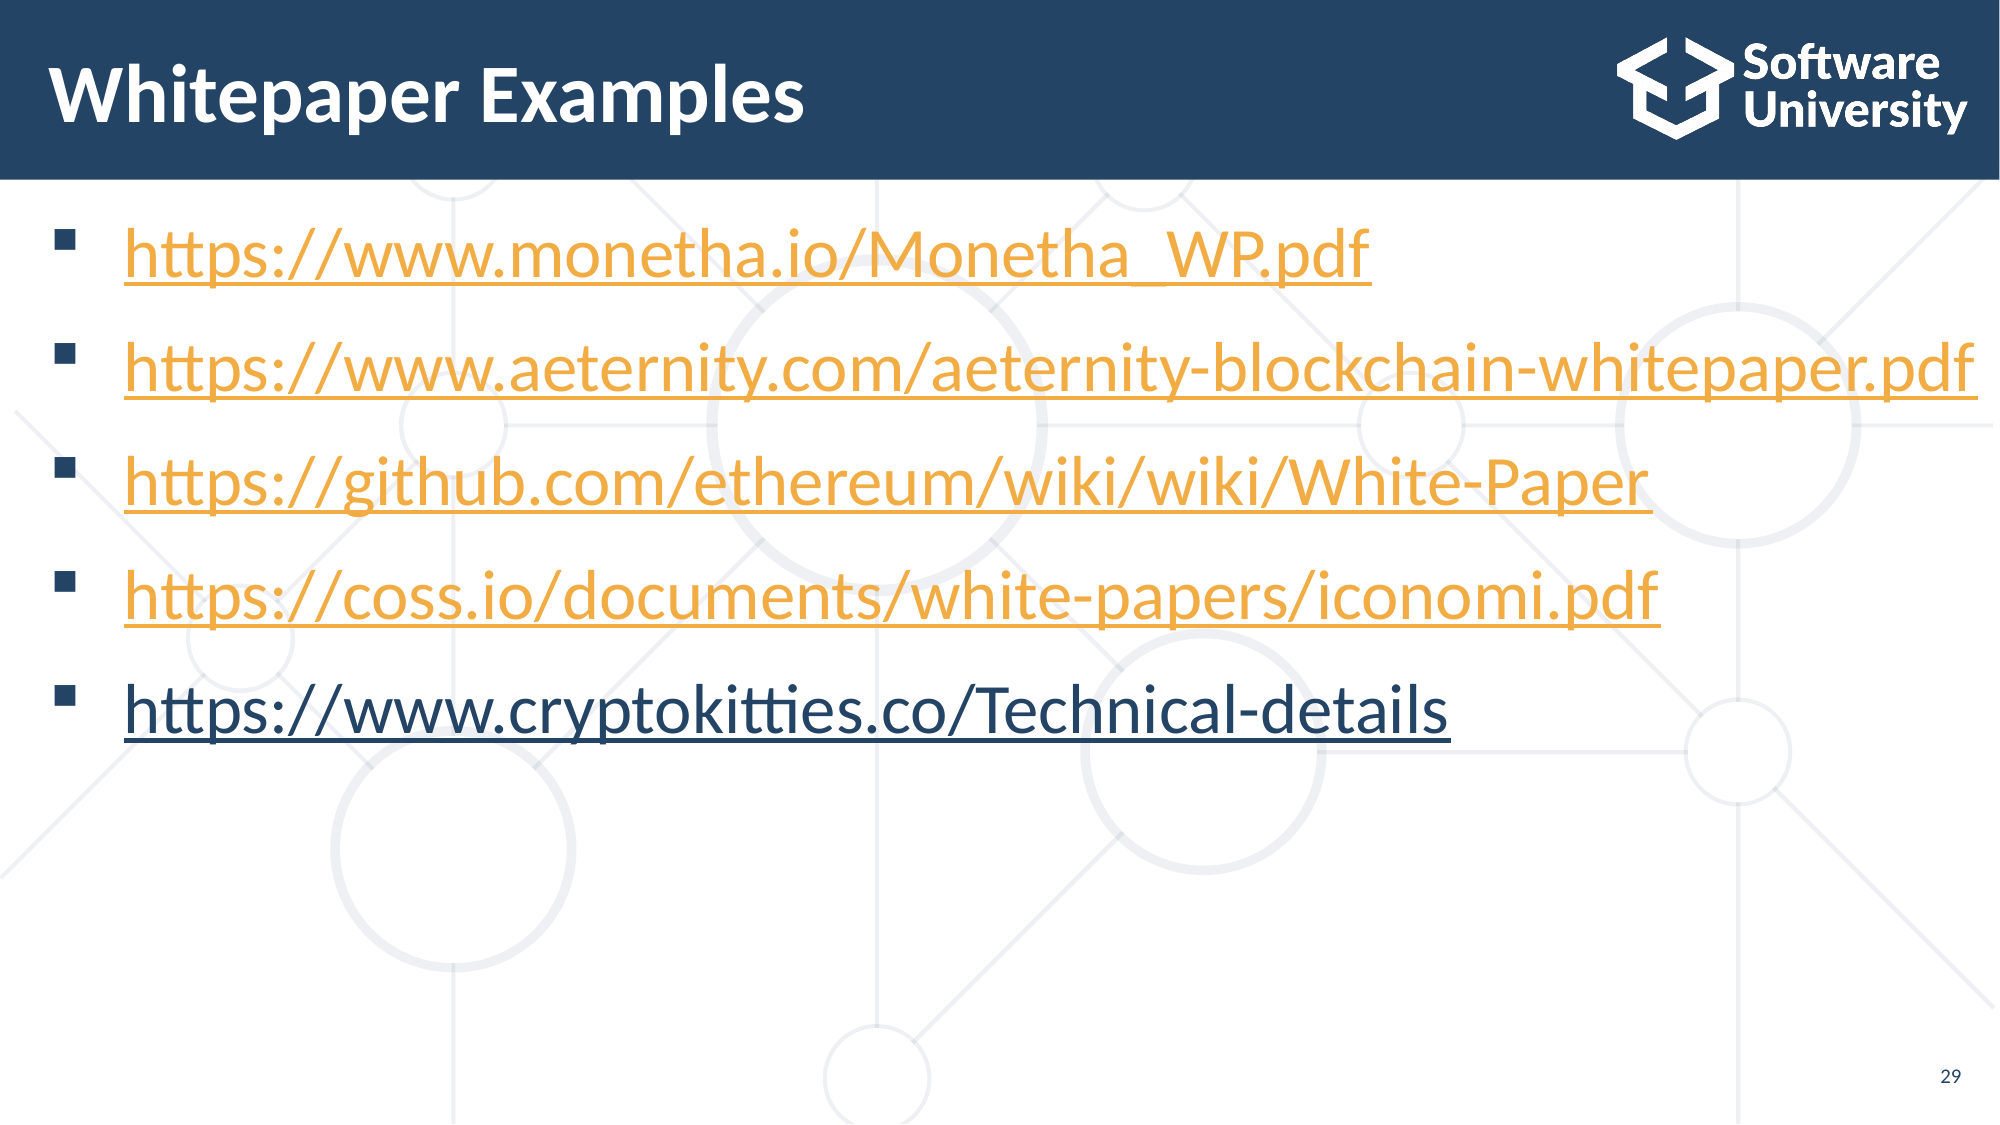

# Whitepaper Examples
https://www.monetha.io/Monetha_WP.pdf
https://www.aeternity.com/aeternity-blockchain-whitepaper.pdf
https://github.com/ethereum/wiki/wiki/White-Paper
https://coss.io/documents/white-papers/iconomi.pdf
https://www.cryptokitties.co/Technical-details
29